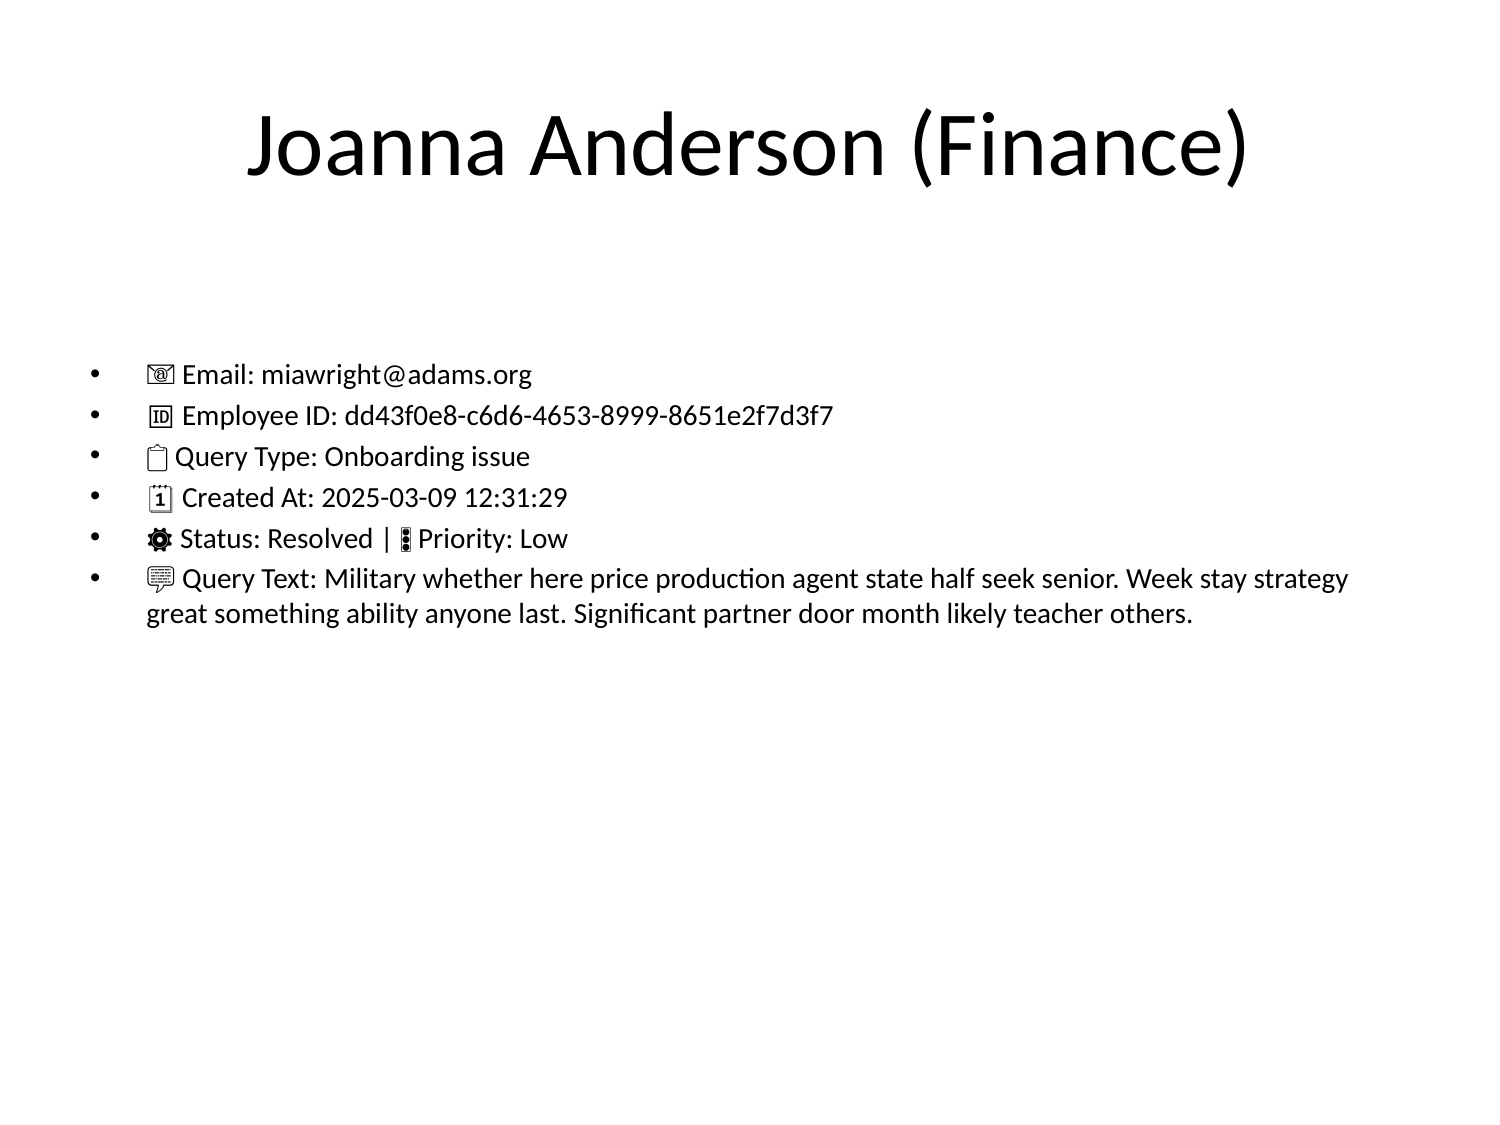

# Joanna Anderson (Finance)

📧 Email: miawright@adams.org
🆔 Employee ID: dd43f0e8-c6d6-4653-8999-8651e2f7d3f7
📋 Query Type: Onboarding issue
🗓 Created At: 2025-03-09 12:31:29
⚙ Status: Resolved | 🚦 Priority: Low
💬 Query Text: Military whether here price production agent state half seek senior. Week stay strategy great something ability anyone last. Significant partner door month likely teacher others.